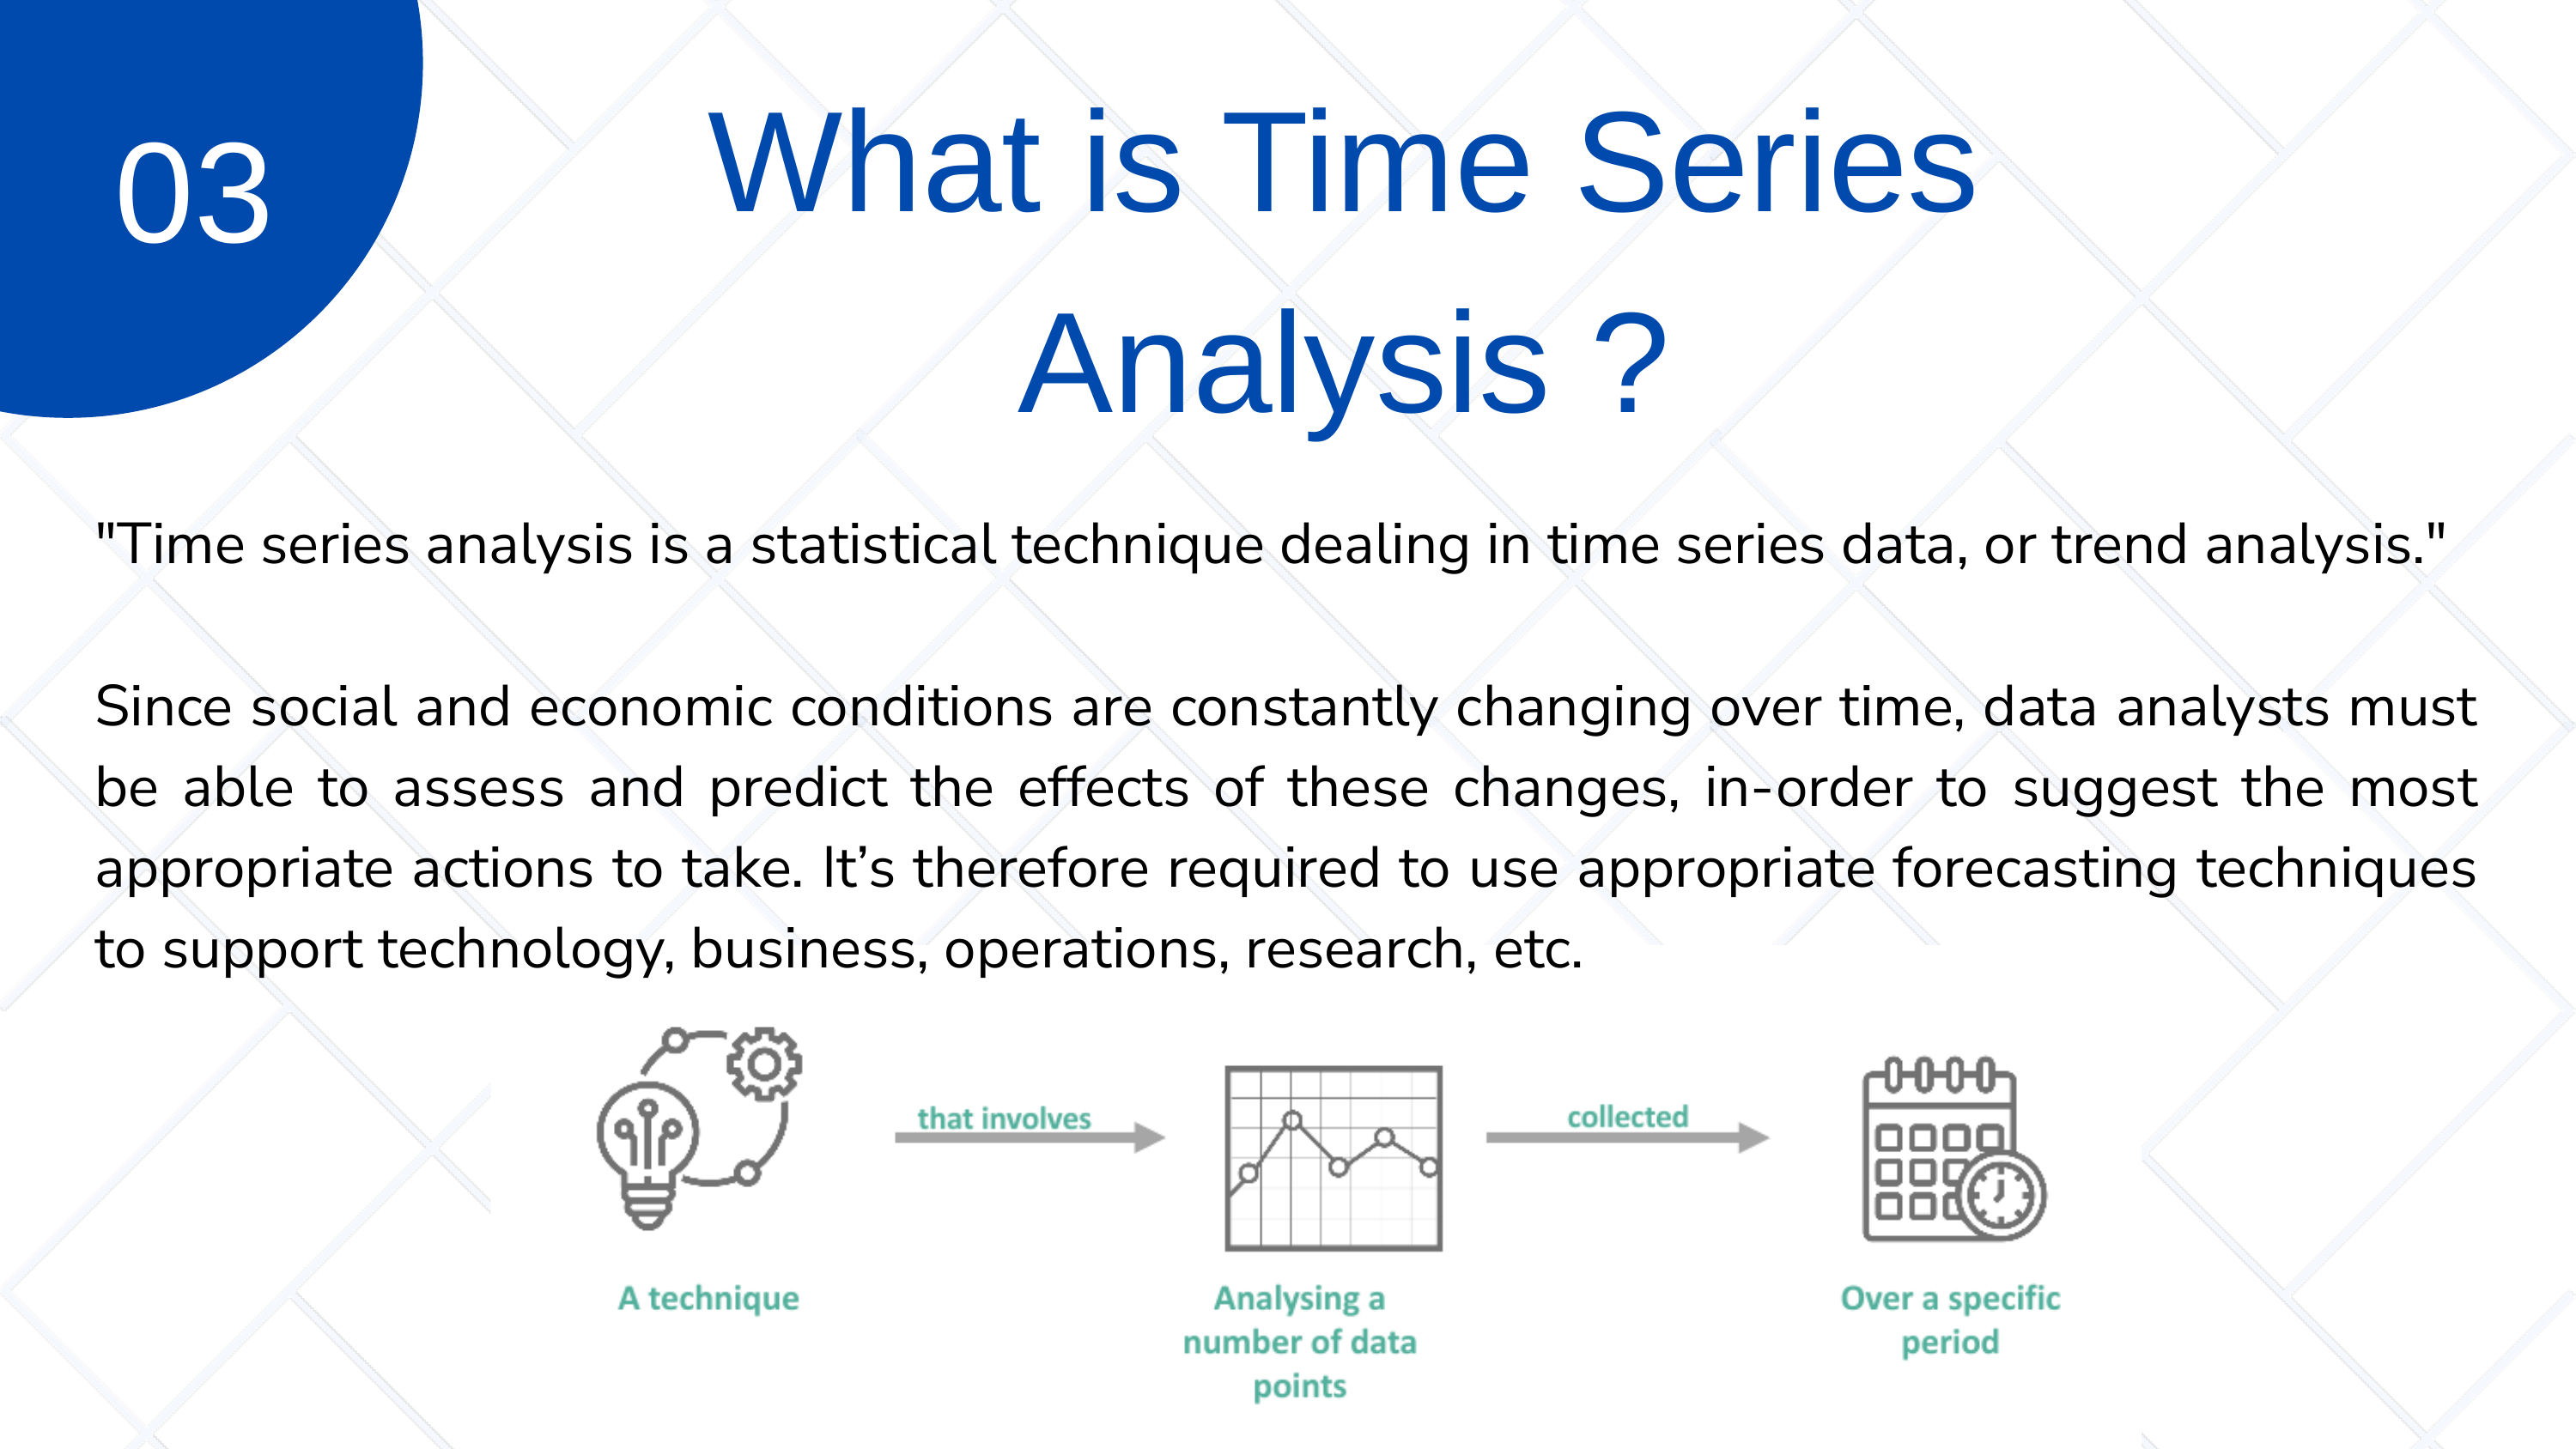

What is Time Series Analysis ?
03
"Time series analysis is a statistical technique dealing in time series data, or trend analysis."

Since social and economic conditions are constantly changing over time, data analysts must be able to assess and predict the effects of these changes, in-order to suggest the most appropriate actions to take. It’s therefore required to use appropriate forecasting techniques to support technology, business, operations, research, etc.